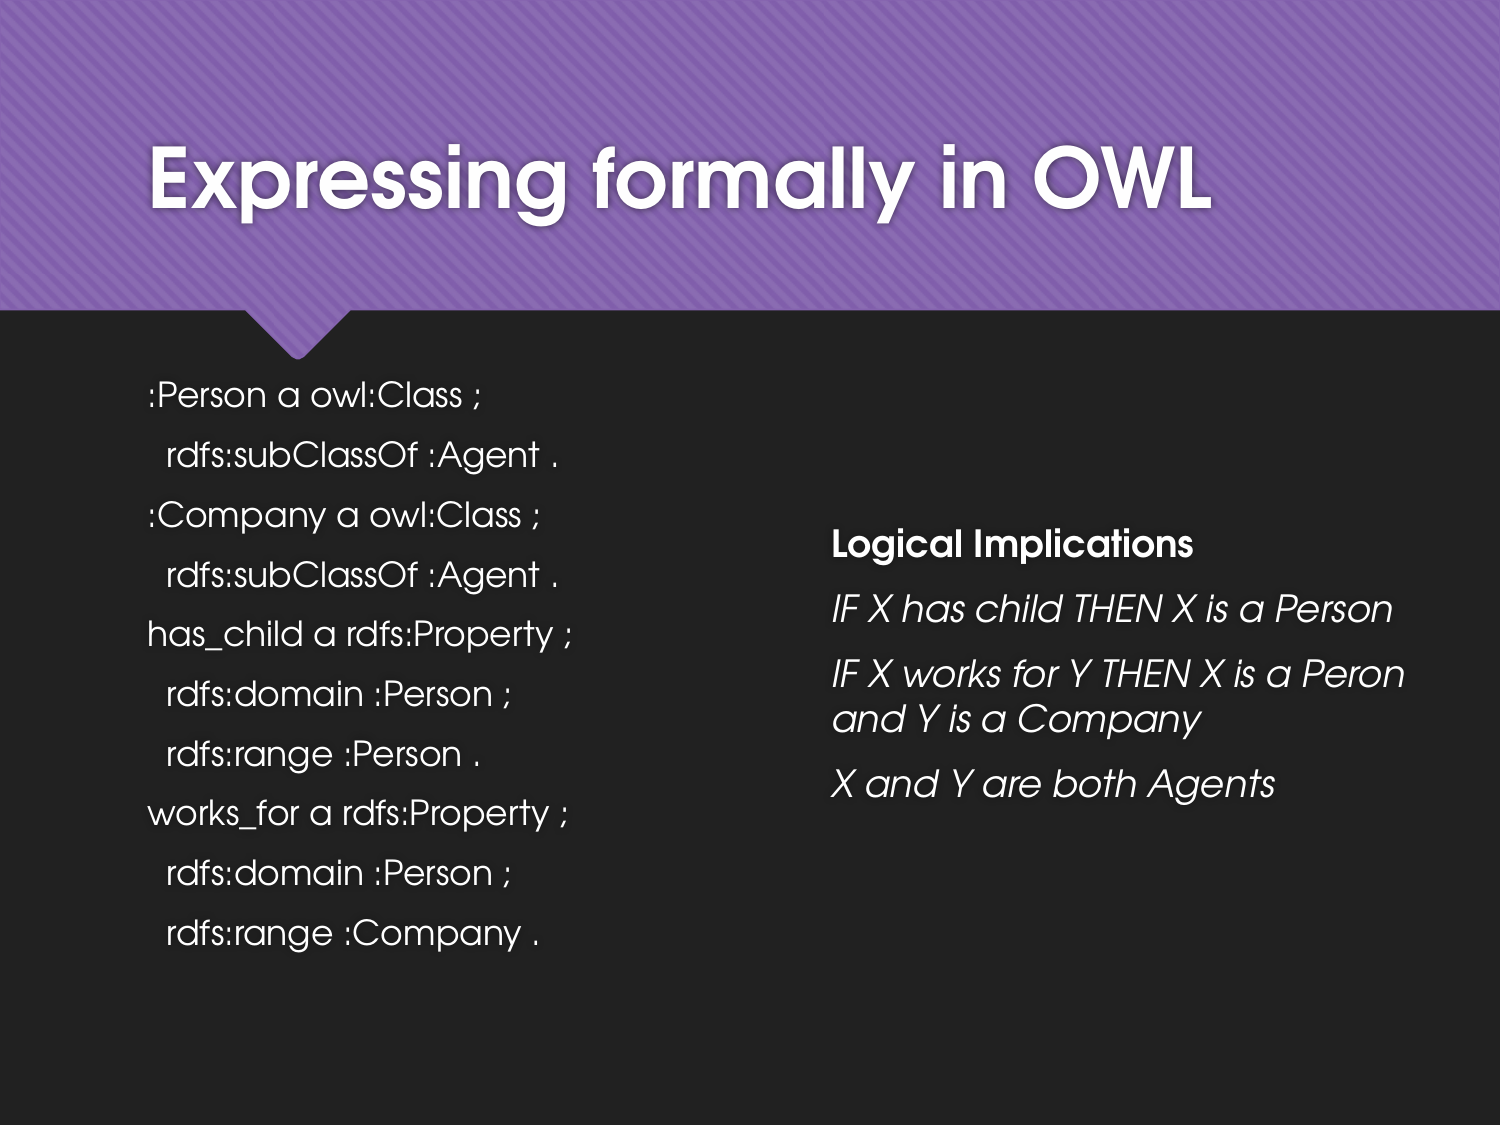

# Expressing formally in OWL
:Person a owl:Class ;
  rdfs:subClassOf :Agent .
:Company a owl:Class ;
  rdfs:subClassOf :Agent .
has_child a rdfs:Property ;
  rdfs:domain :Person ;
  rdfs:range :Person .
works_for a rdfs:Property ;
  rdfs:domain :Person ;
  rdfs:range :Company .
Logical Implications
IF X has child THEN X is a Person
IF X works for Y THEN X is a Peron and Y is a Company
X and Y are both Agents